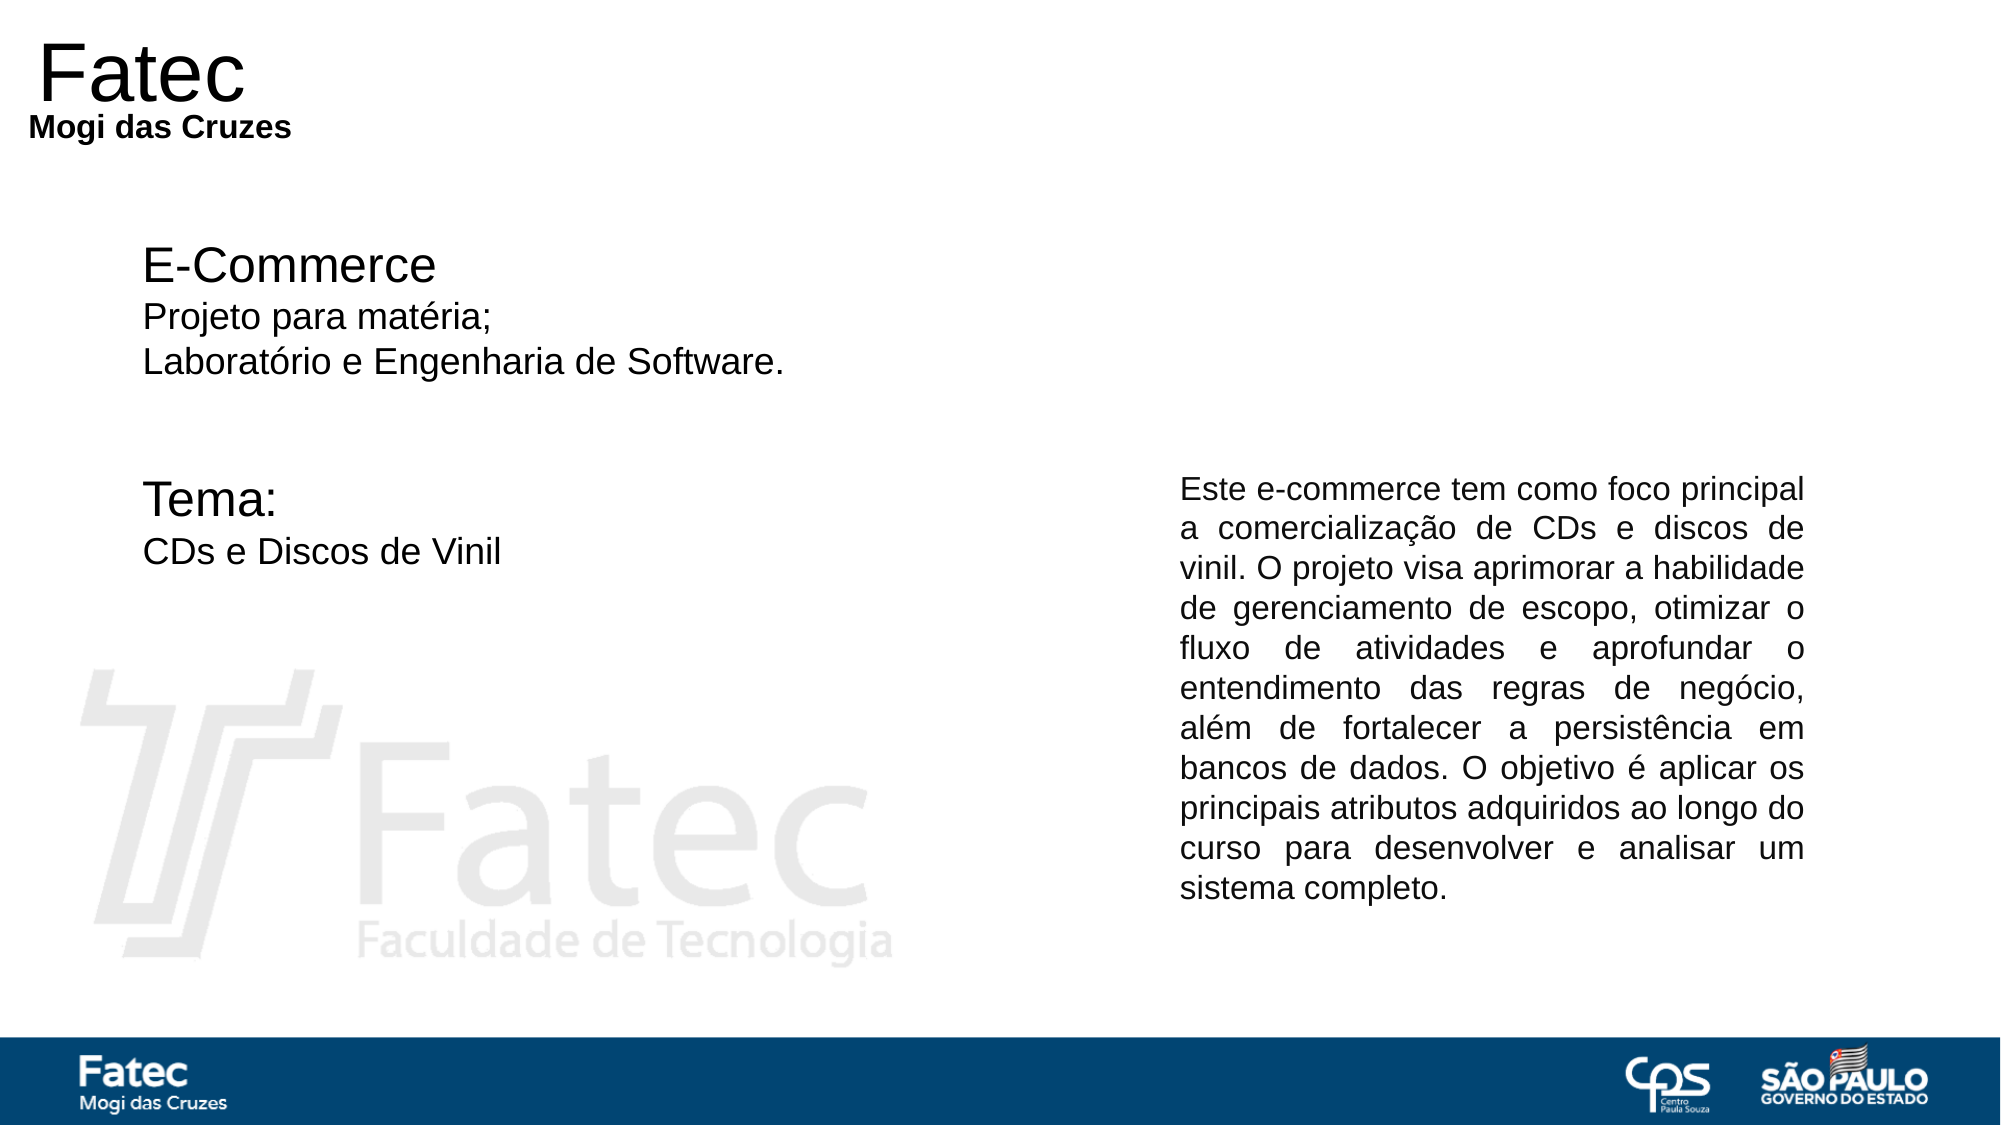

Fatec
Mogi das Cruzes
E-Commerce
Projeto para matéria;
Laboratório e Engenharia de Software.
Tema:
CDs e Discos de Vinil
Este e-commerce tem como foco principal a comercialização de CDs e discos de vinil. O projeto visa aprimorar a habilidade de gerenciamento de escopo, otimizar o fluxo de atividades e aprofundar o entendimento das regras de negócio, além de fortalecer a persistência em bancos de dados. O objetivo é aplicar os principais atributos adquiridos ao longo do curso para desenvolver e analisar um sistema completo.